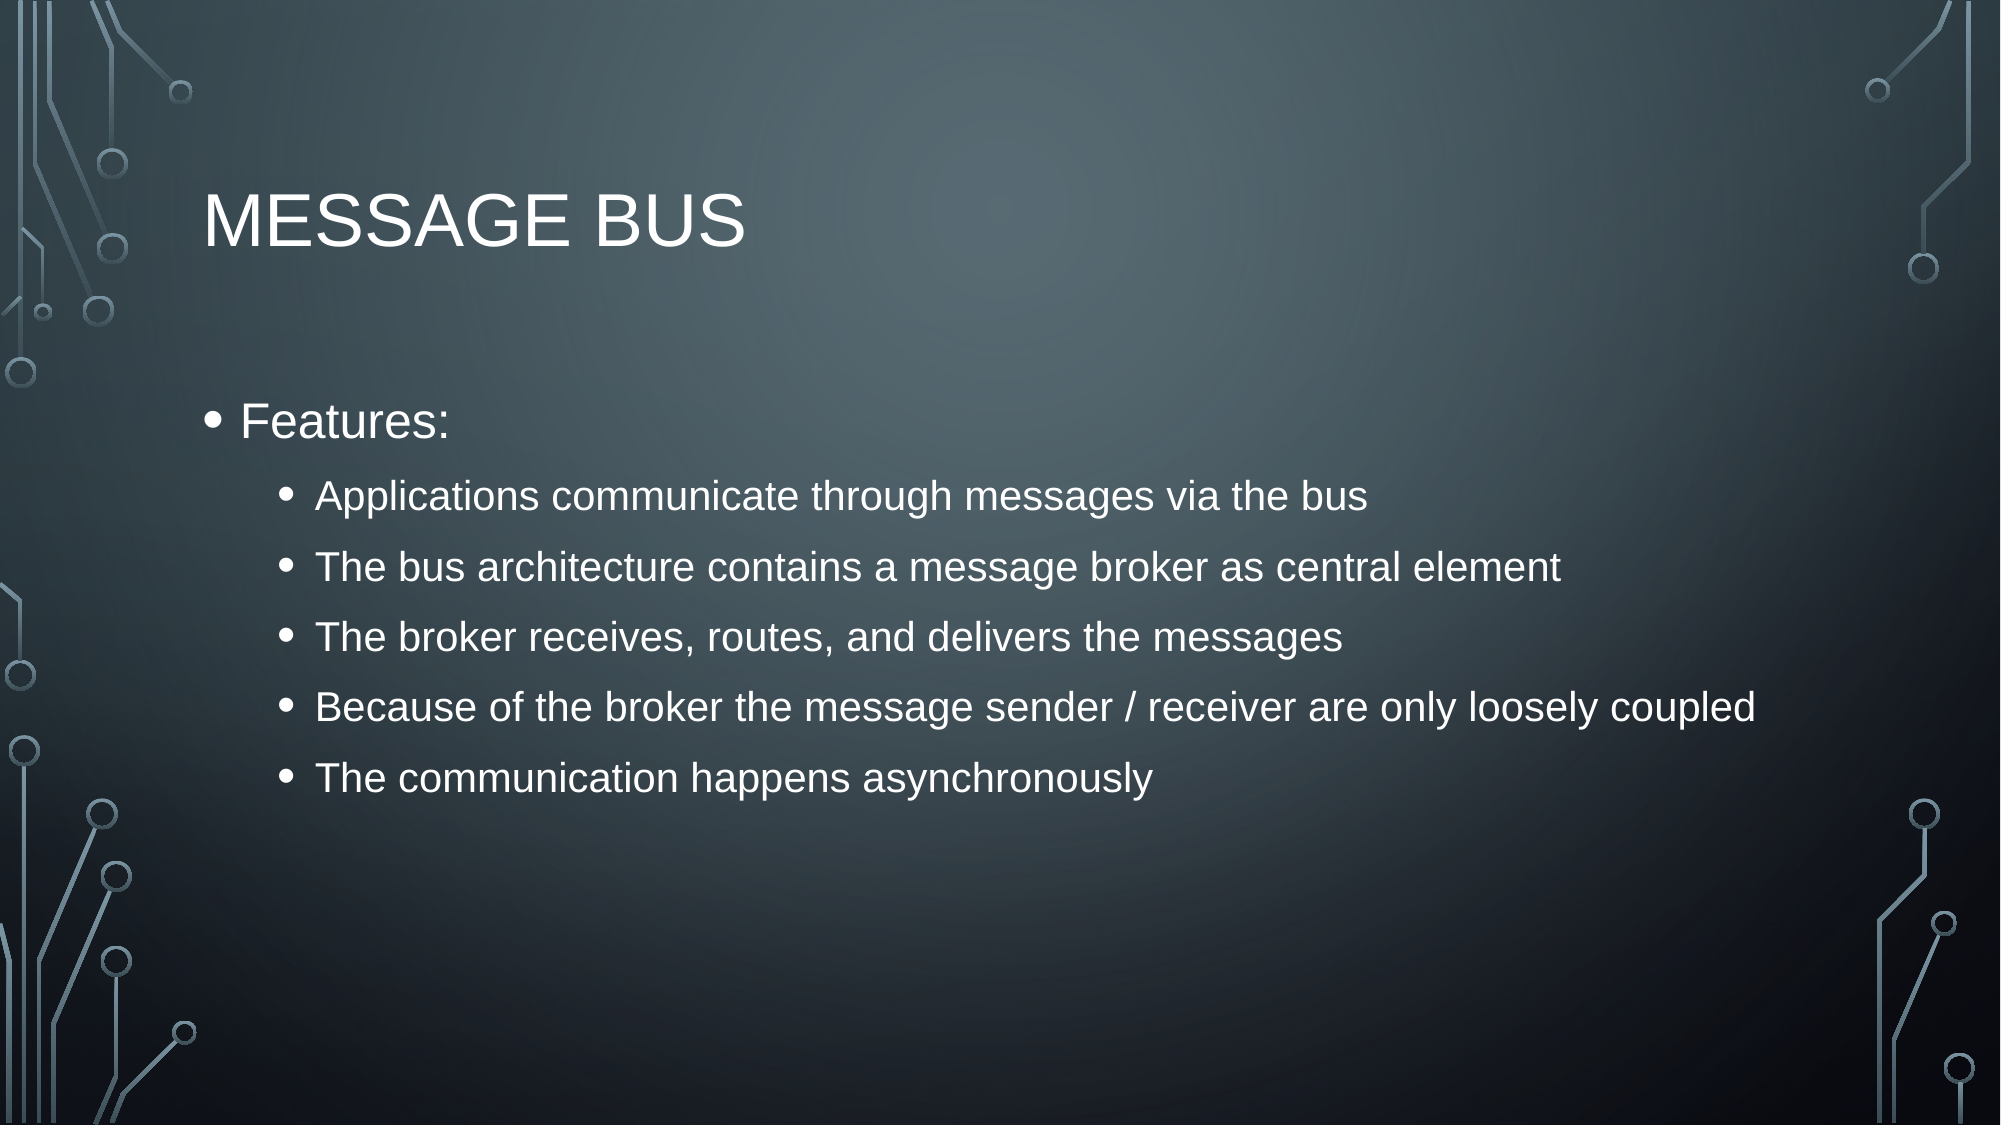

# Message bus
Features:
Applications communicate through messages via the bus
The bus architecture contains a message broker as central element
The broker receives, routes, and delivers the messages
Because of the broker the message sender / receiver are only loosely coupled
The communication happens asynchronously